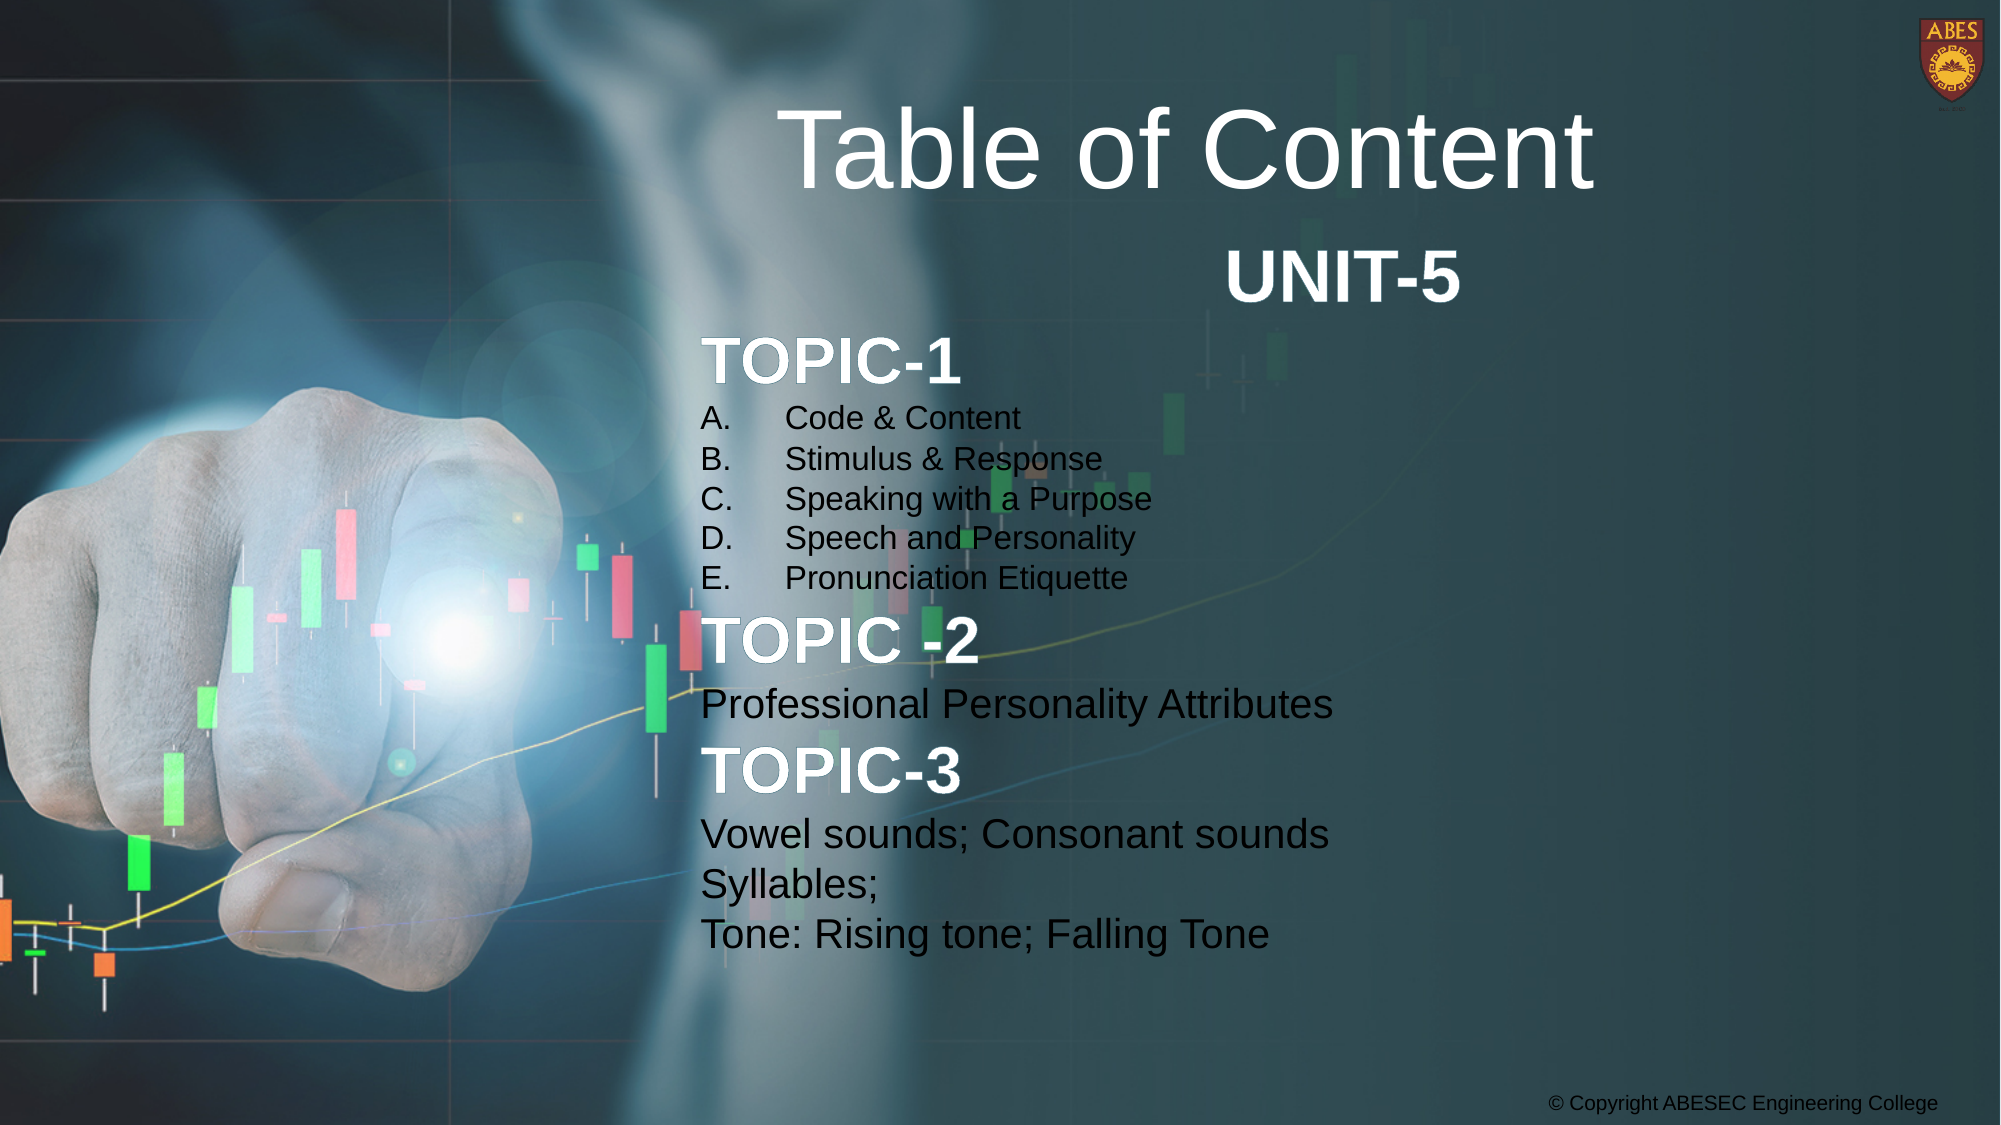

Table of Content
UNIT-5
TOPIC-1
Code & Content
Stimulus & Response
Speaking with a Purpose
Speech and Personality
Pronunciation Etiquette
TOPIC -2
Professional Personality Attributes
TOPIC-3
Vowel sounds; Consonant sounds
Syllables;
Tone: Rising tone; Falling Tone